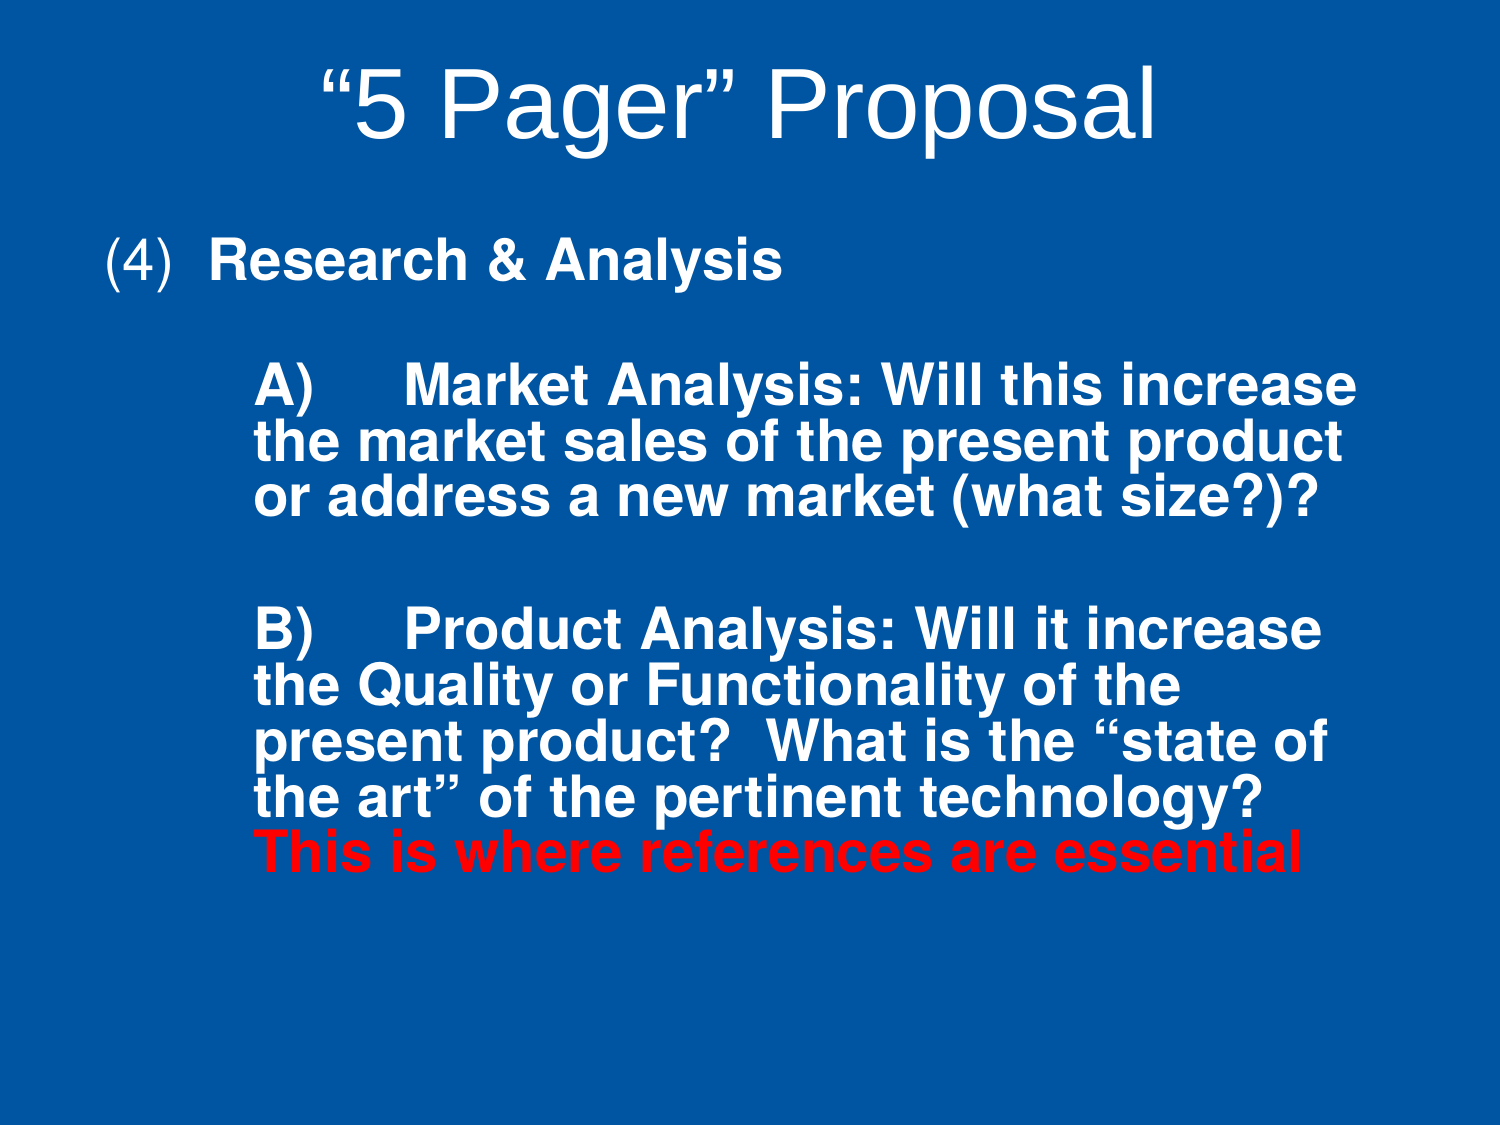

# “5 Pager” Proposal
(4)  Research & Analysis

A)	Market Analysis: Will this increase the market sales of the present product or address a new market (what size?)?

B)	Product Analysis: Will it increase the Quality or Functionality of the present product?  What is the “state of the art” of the pertinent technology?  This is where references are essential